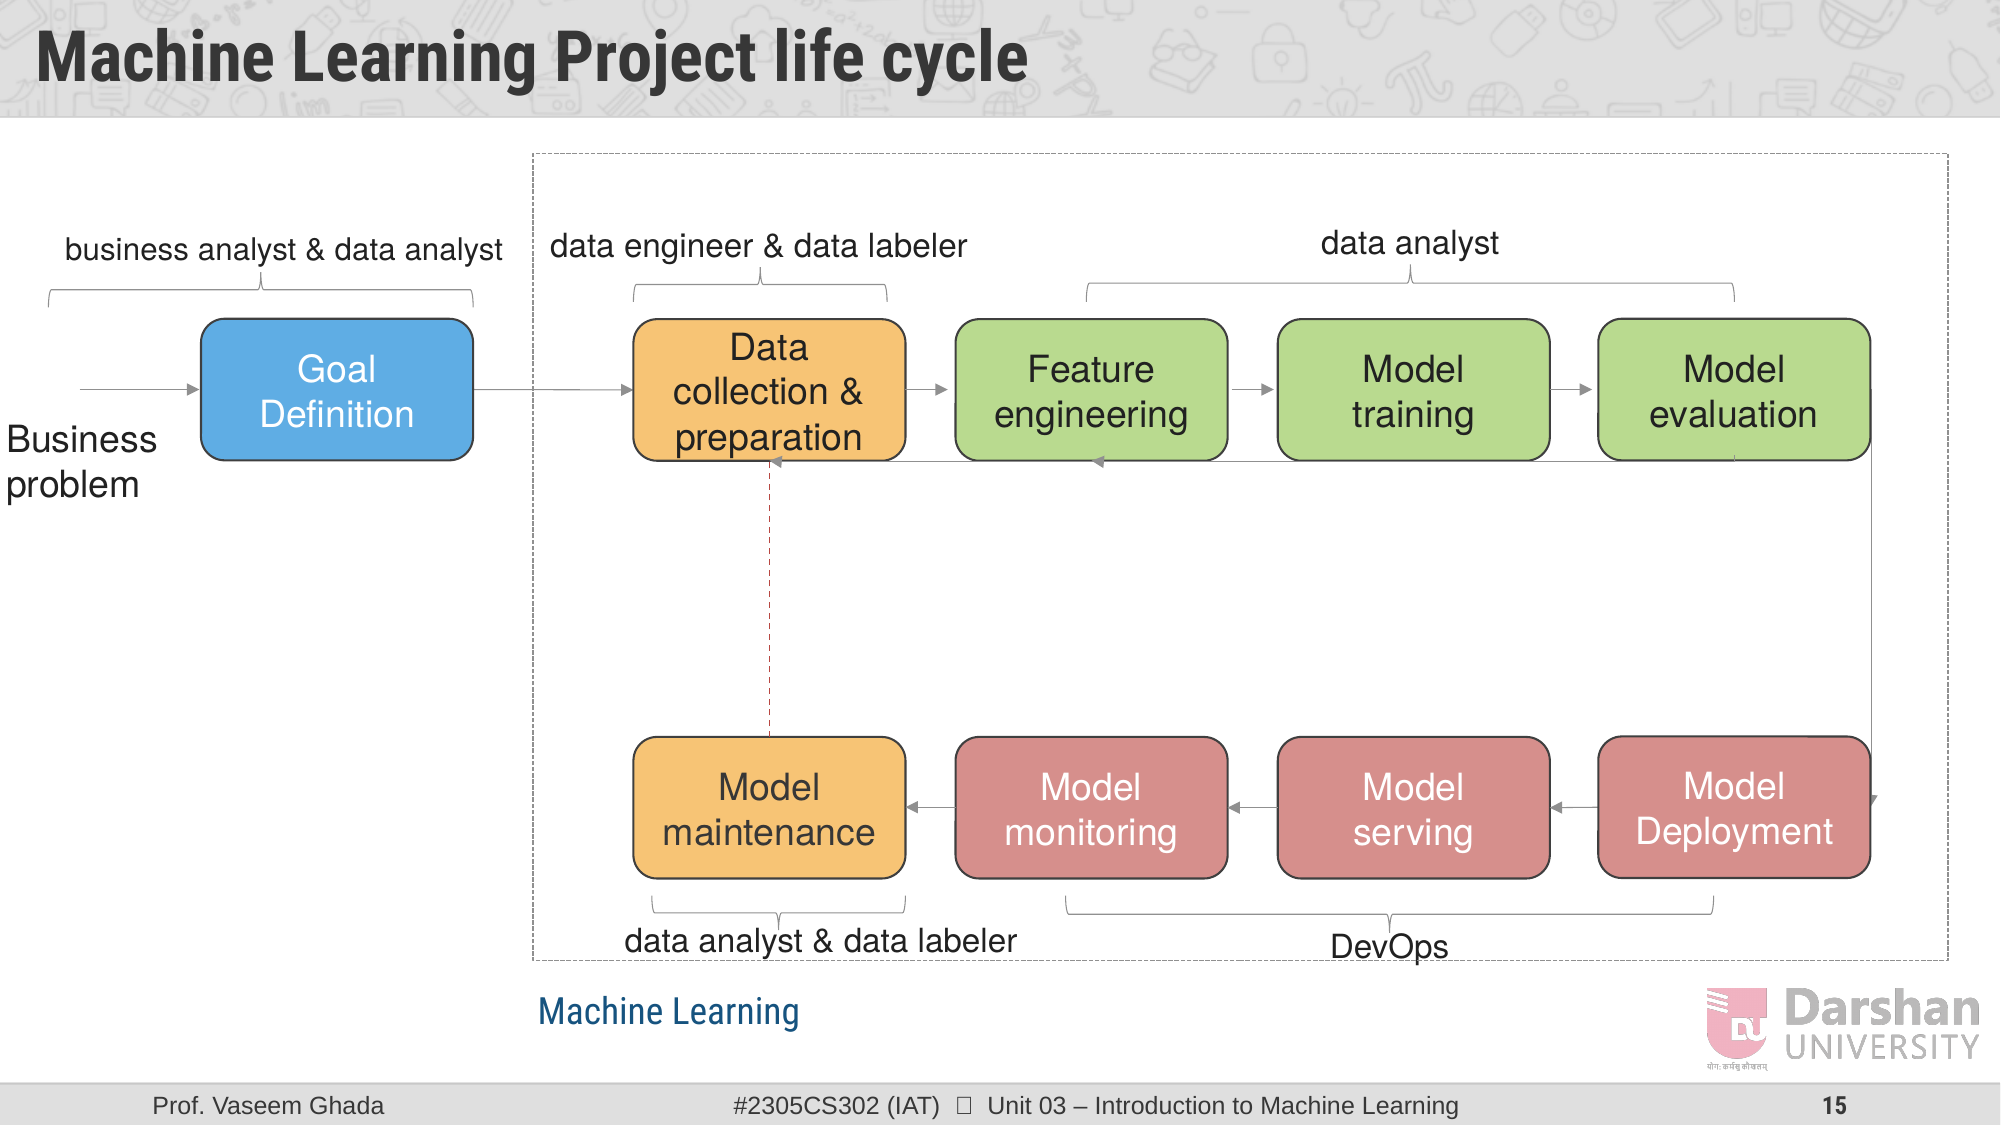

# Machine Learning Project life cycle

data analyst
data engineer & data labeler
business analyst & data analyst
Goal Definition
Model evaluation
Data collection & preparation
Feature engineering
Model training
Business problem

Model Deployment
Model maintenance
Model monitoring
Model serving

data analyst & data labeler
DevOps
Machine Learning